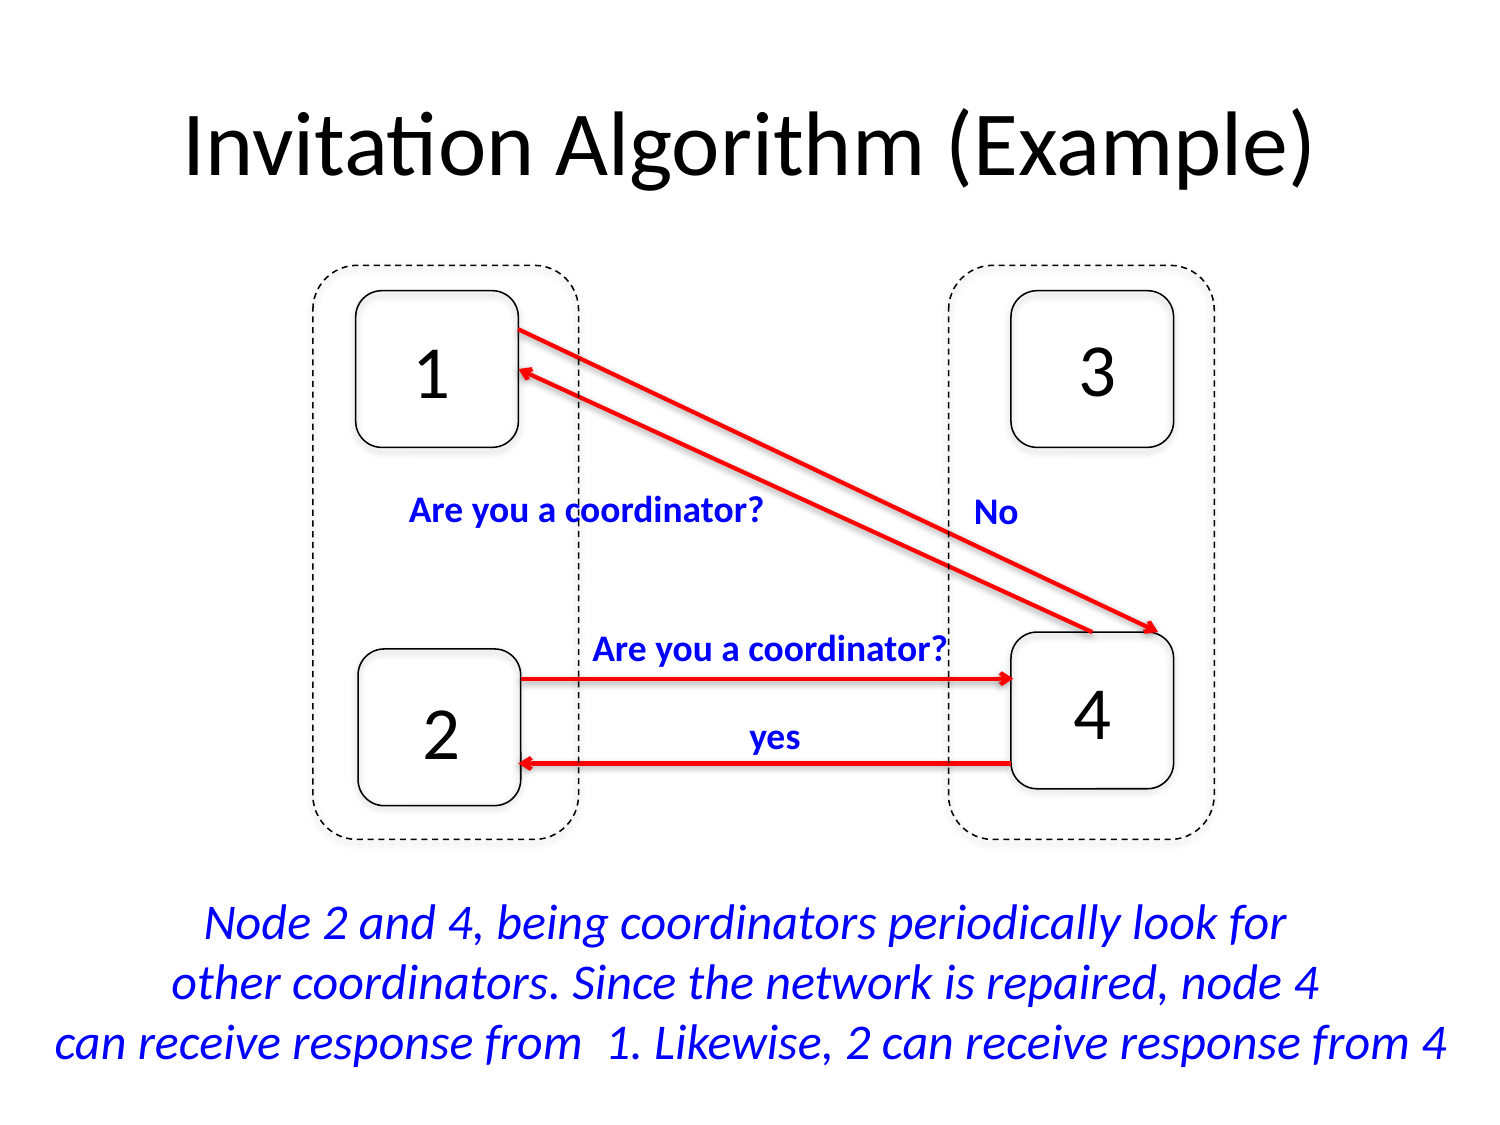

# Invitation Algorithm (Example)

3
1
Are you a coordinator?
No
Are you a coordinator?

4
2
yes
Node 2 and 4, being coordinators periodically look for
other coordinators. Since the network is repaired, node 4
can receive response from  1. Likewise, 2 can receive response from 4